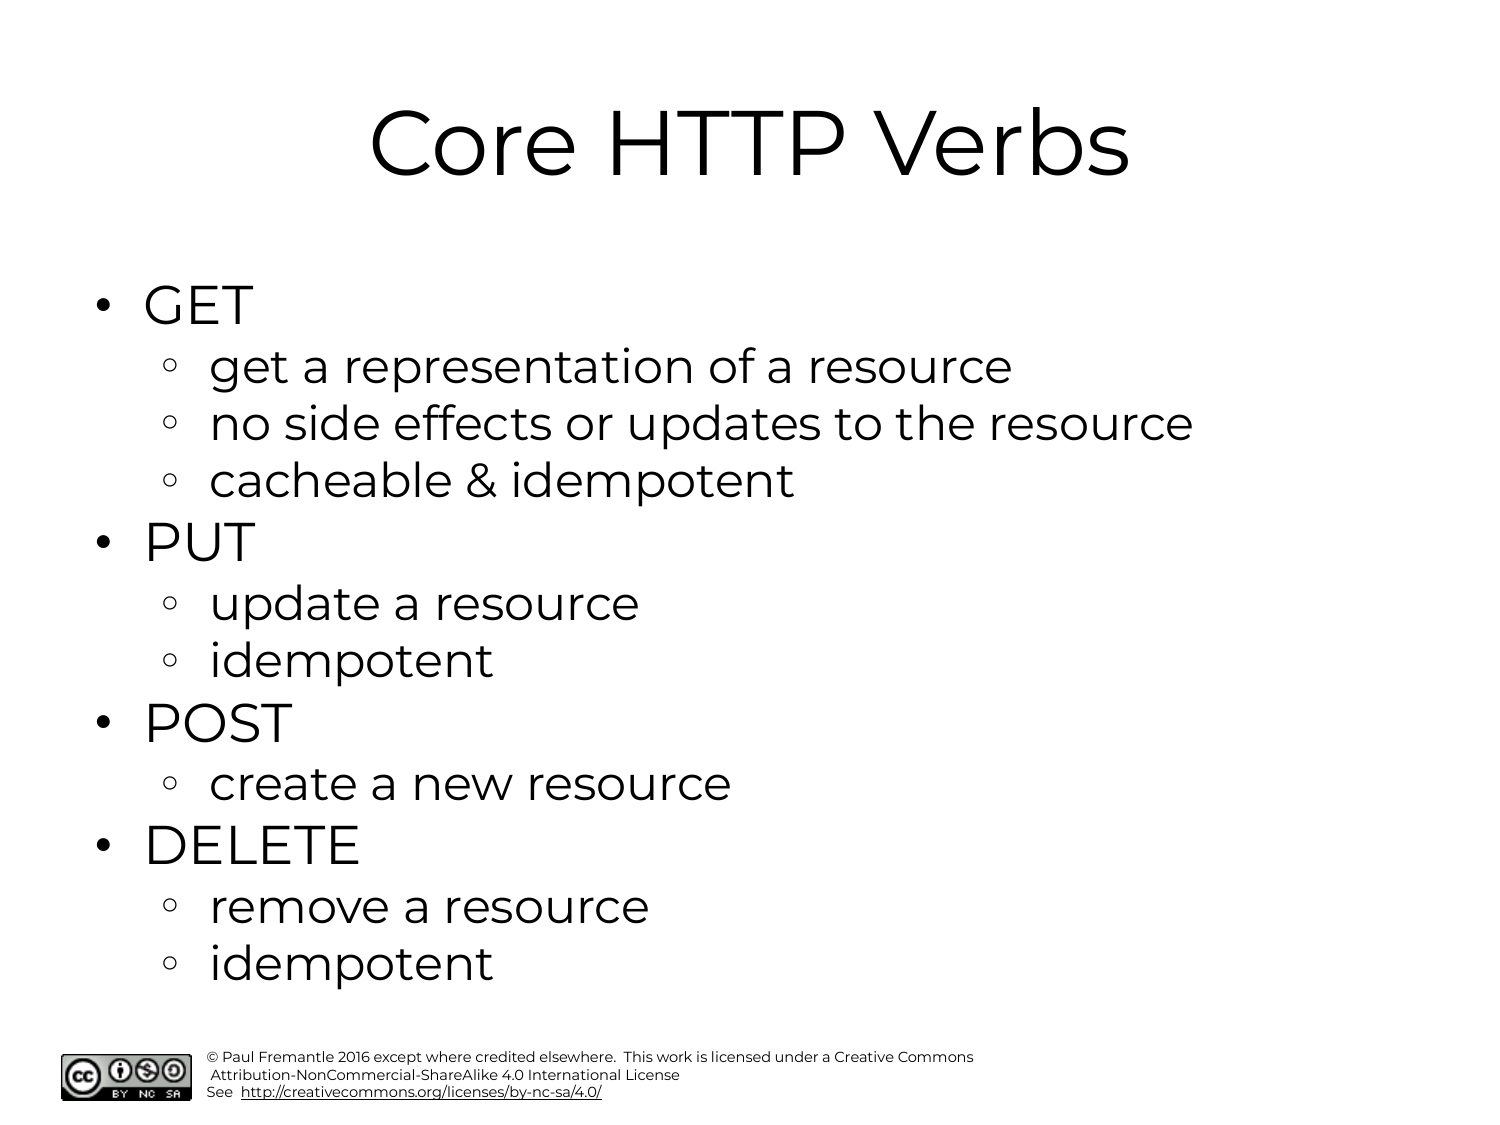

# Core HTTP Verbs
GET
get a representation of a resource
no side effects or updates to the resource
cacheable & idempotent
PUT
update a resource
idempotent
POST
create a new resource
DELETE
remove a resource
idempotent